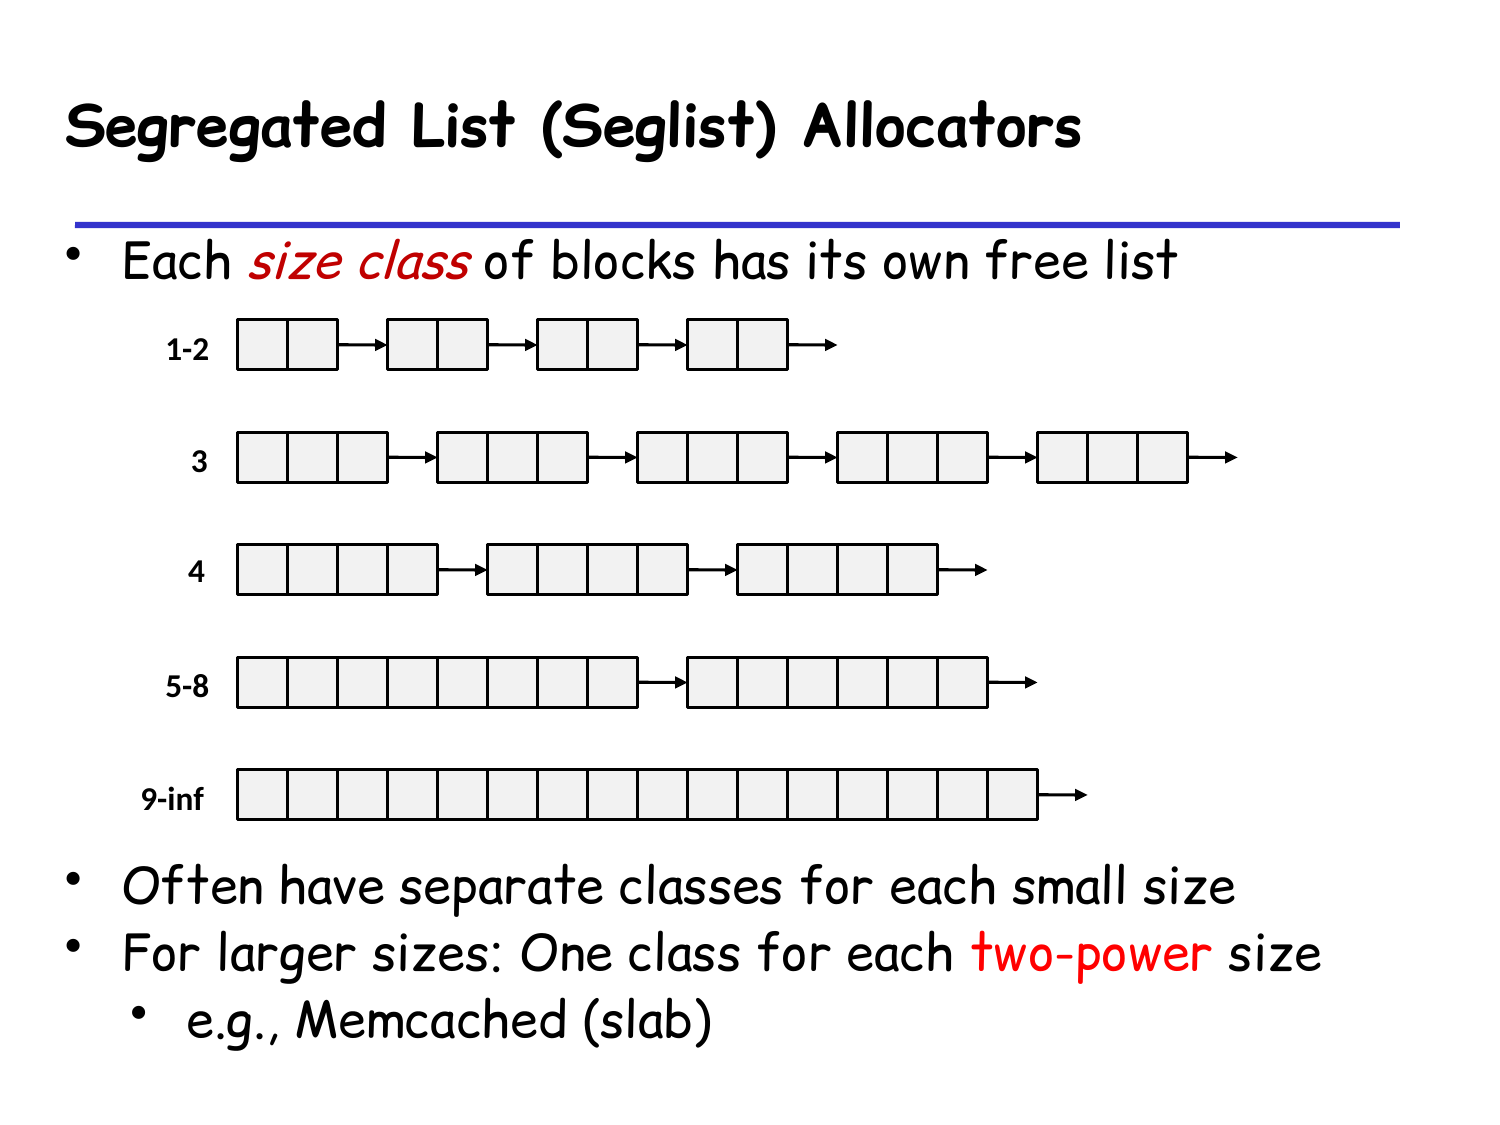

# Segregated List (Seglist) Allocators
Each size class of blocks has its own free list

Often have separate classes for each small size
For larger sizes: One class for each two-power size
e.g., Memcached (slab)
1-2

3

4

5-8

9-inf